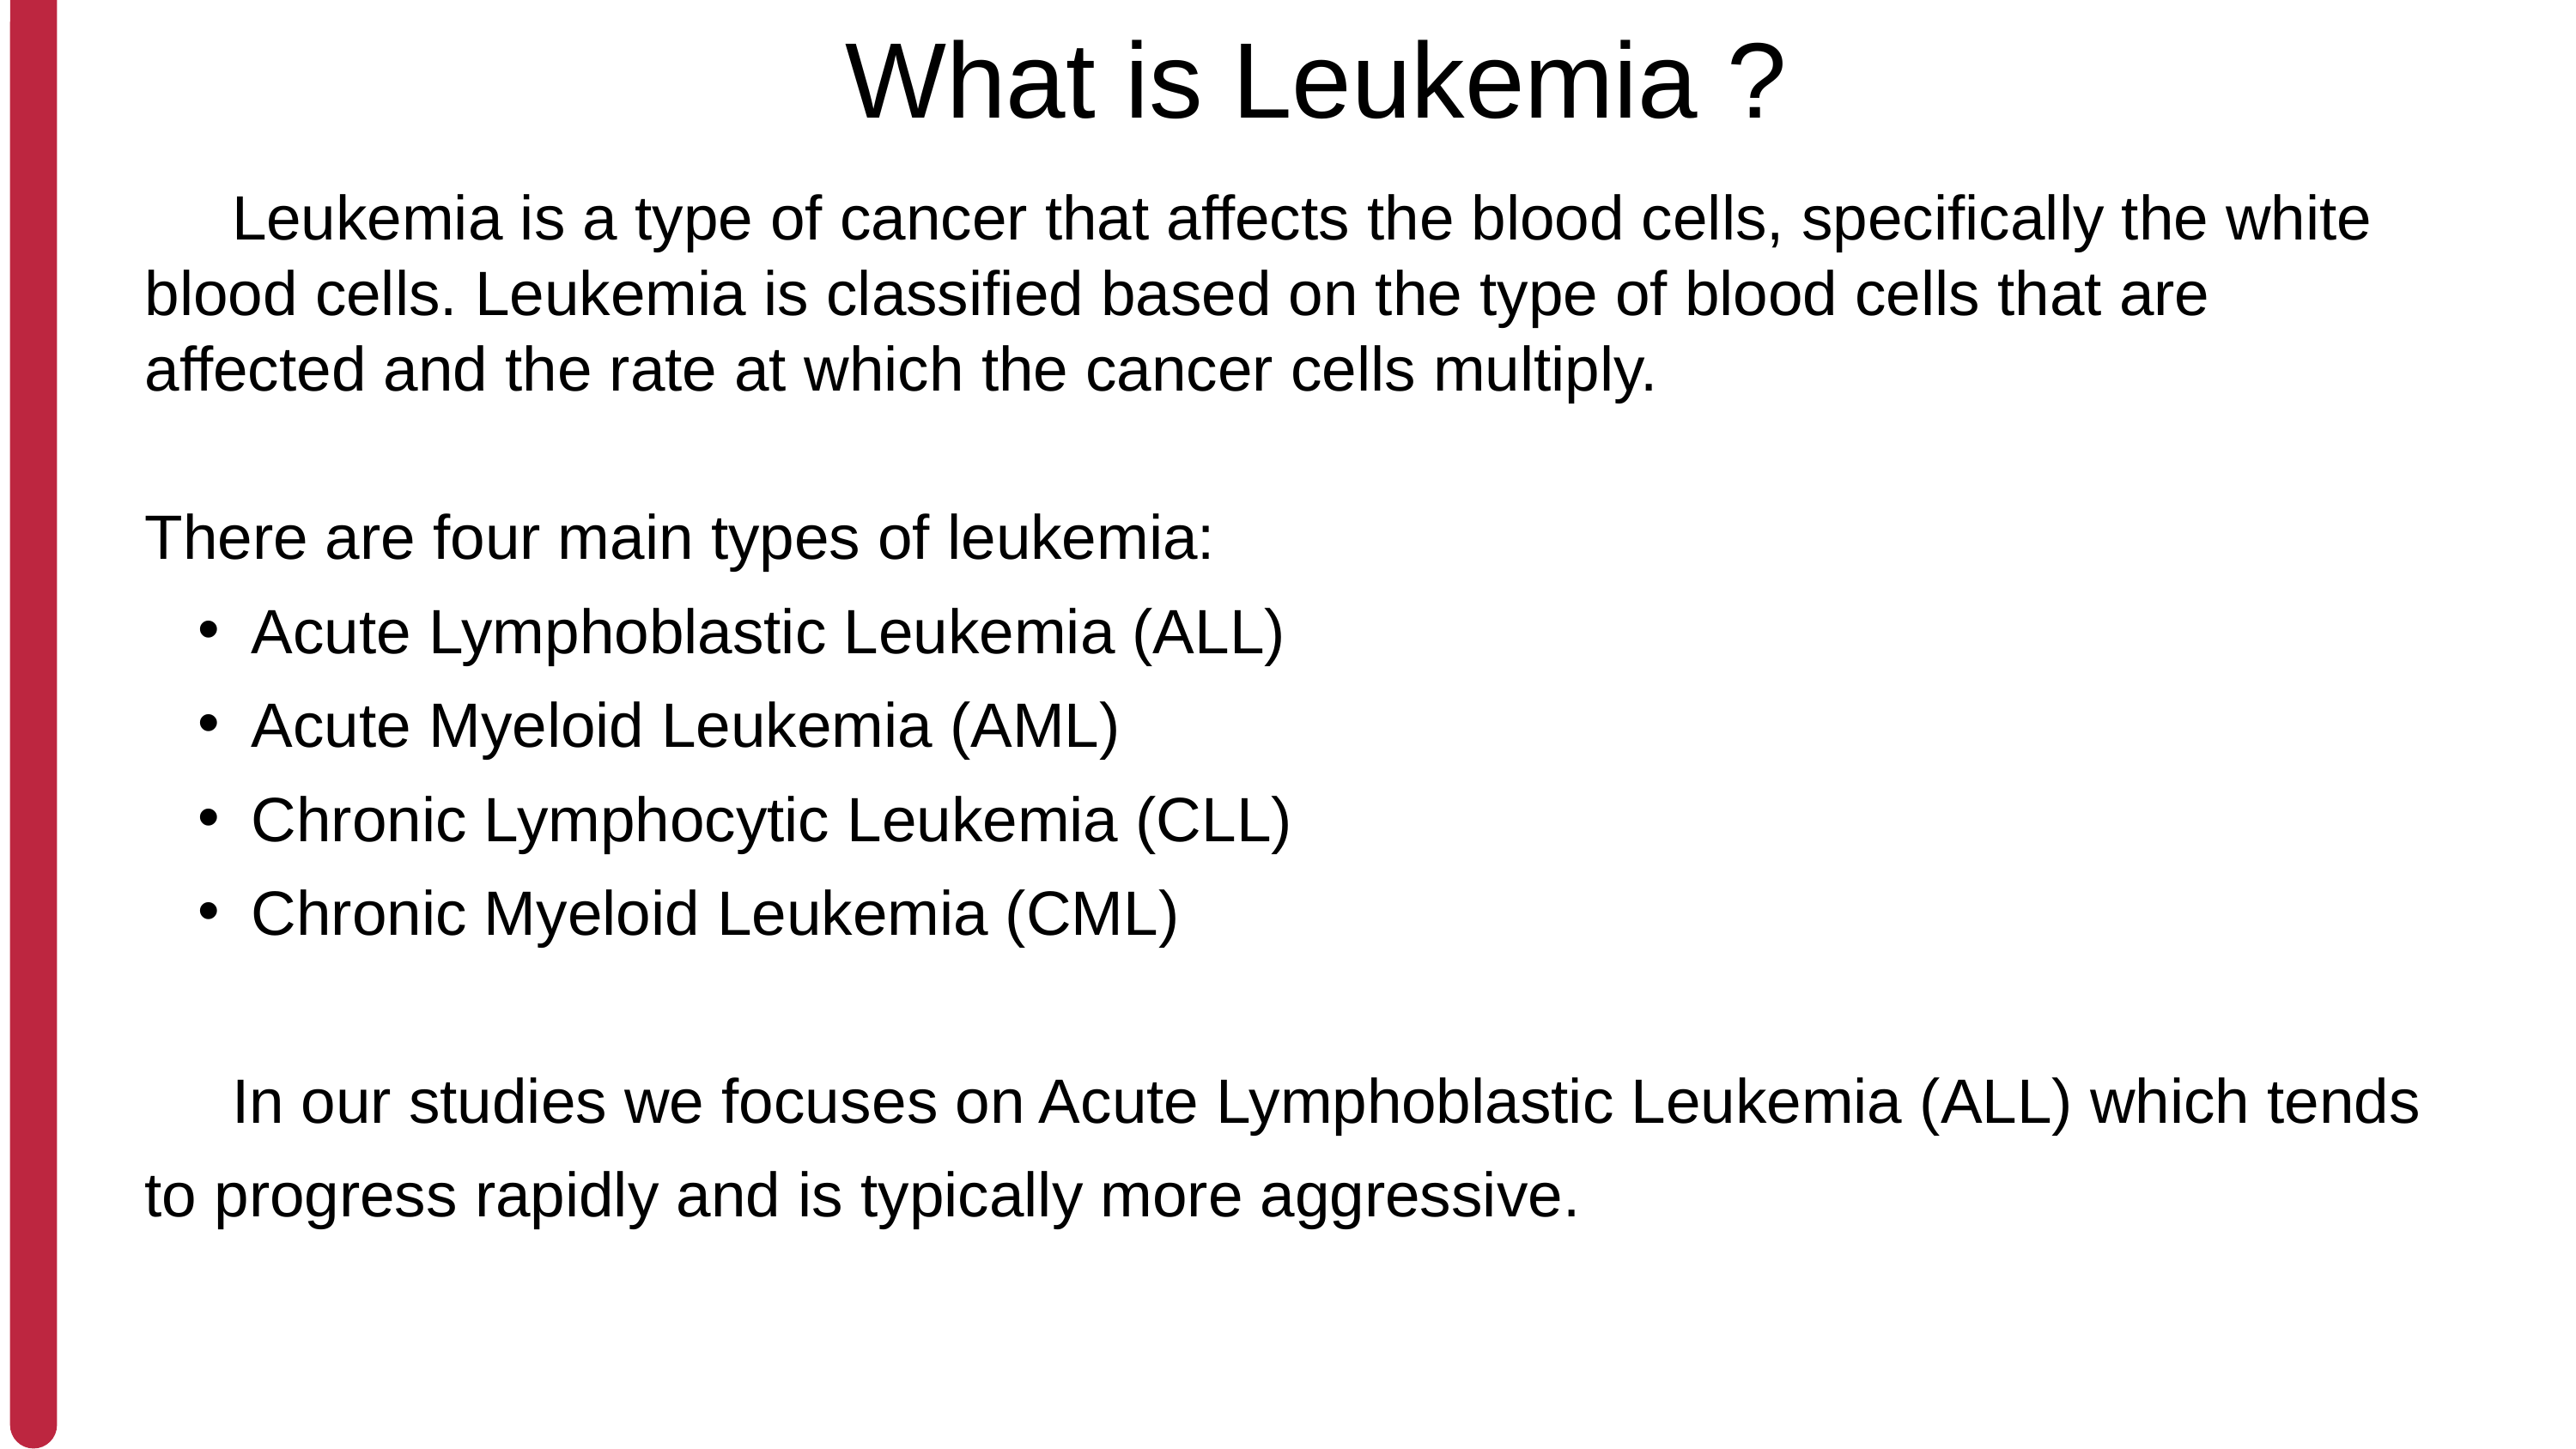

What is Leukemia ?
     Leukemia is a type of cancer that affects the blood cells, specifically the white blood cells. Leukemia is classified based on the type of blood cells that are affected and the rate at which the cancer cells multiply.

There are four main types of leukemia:
Acute Lymphoblastic Leukemia (ALL)
Acute Myeloid Leukemia (AML)
Chronic Lymphocytic Leukemia (CLL)
Chronic Myeloid Leukemia (CML)

     In our studies we focuses on Acute Lymphoblastic Leukemia (ALL) which tends to progress rapidly and is typically more aggressive.